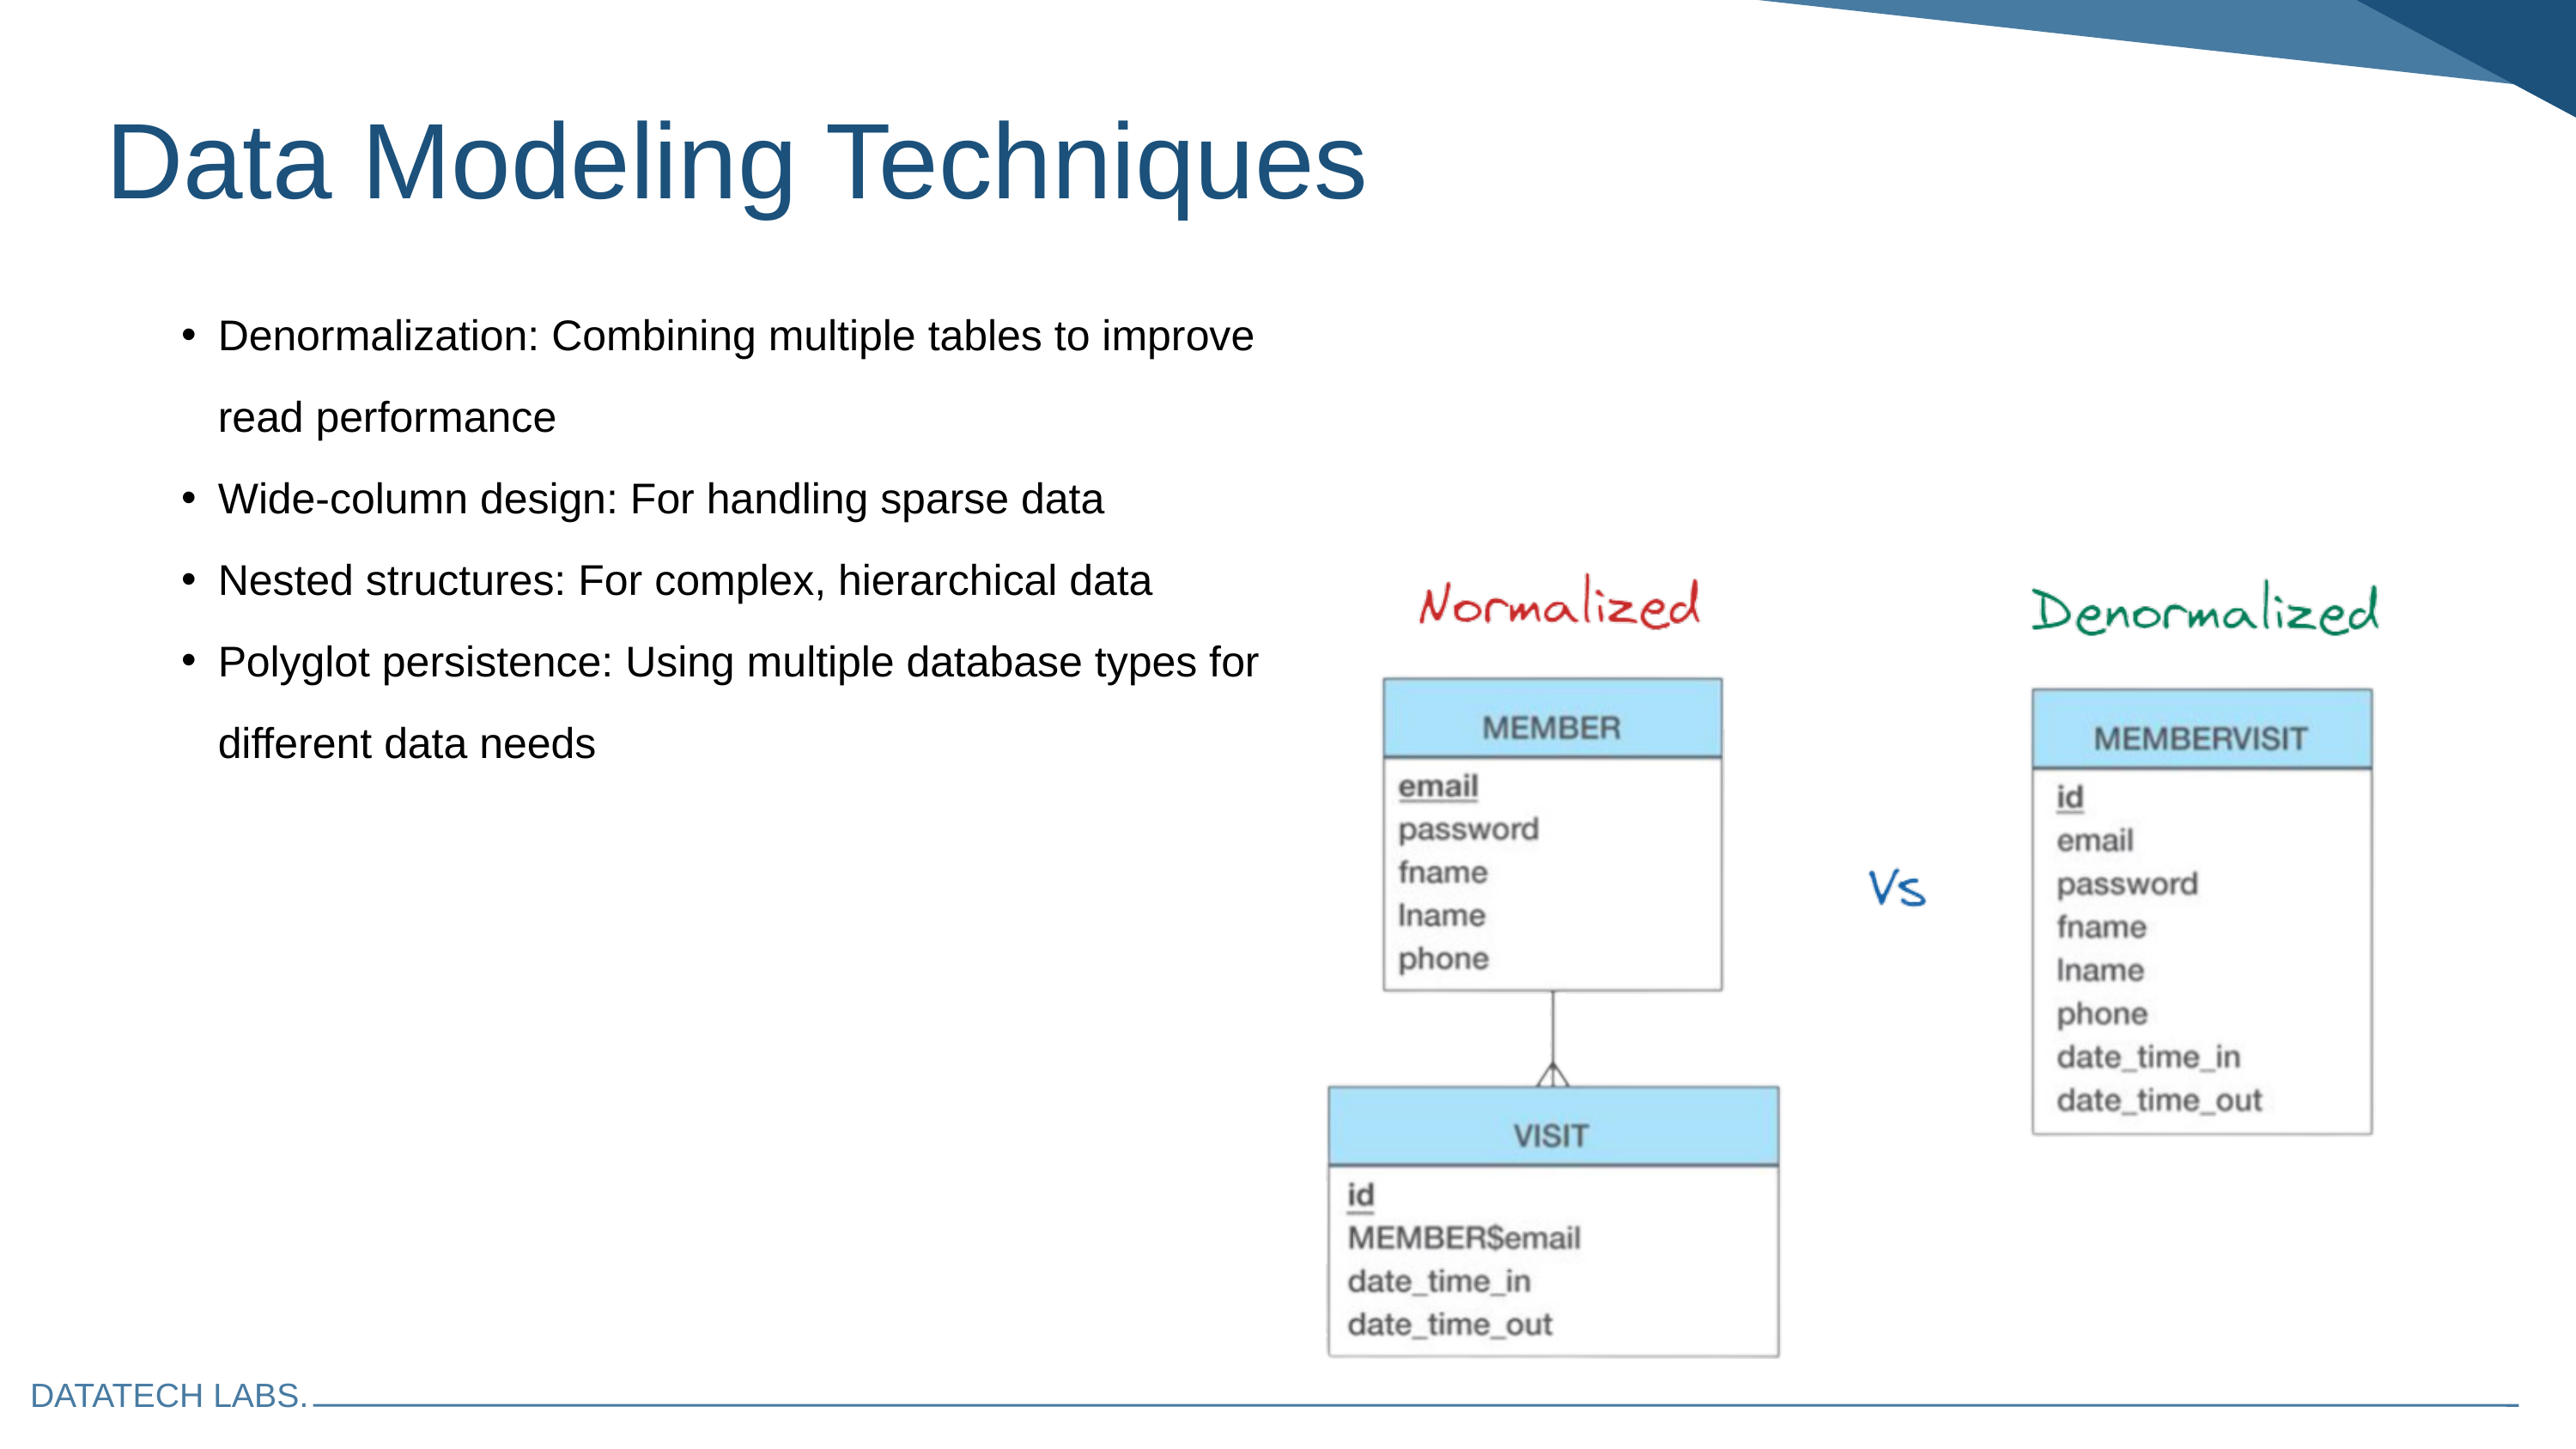

Data Modeling Techniques
Denormalization: Combining multiple tables to improve read performance
Wide-column design: For handling sparse data
Nested structures: For complex, hierarchical data
Polyglot persistence: Using multiple database types for different data needs

DATATECH LABS.